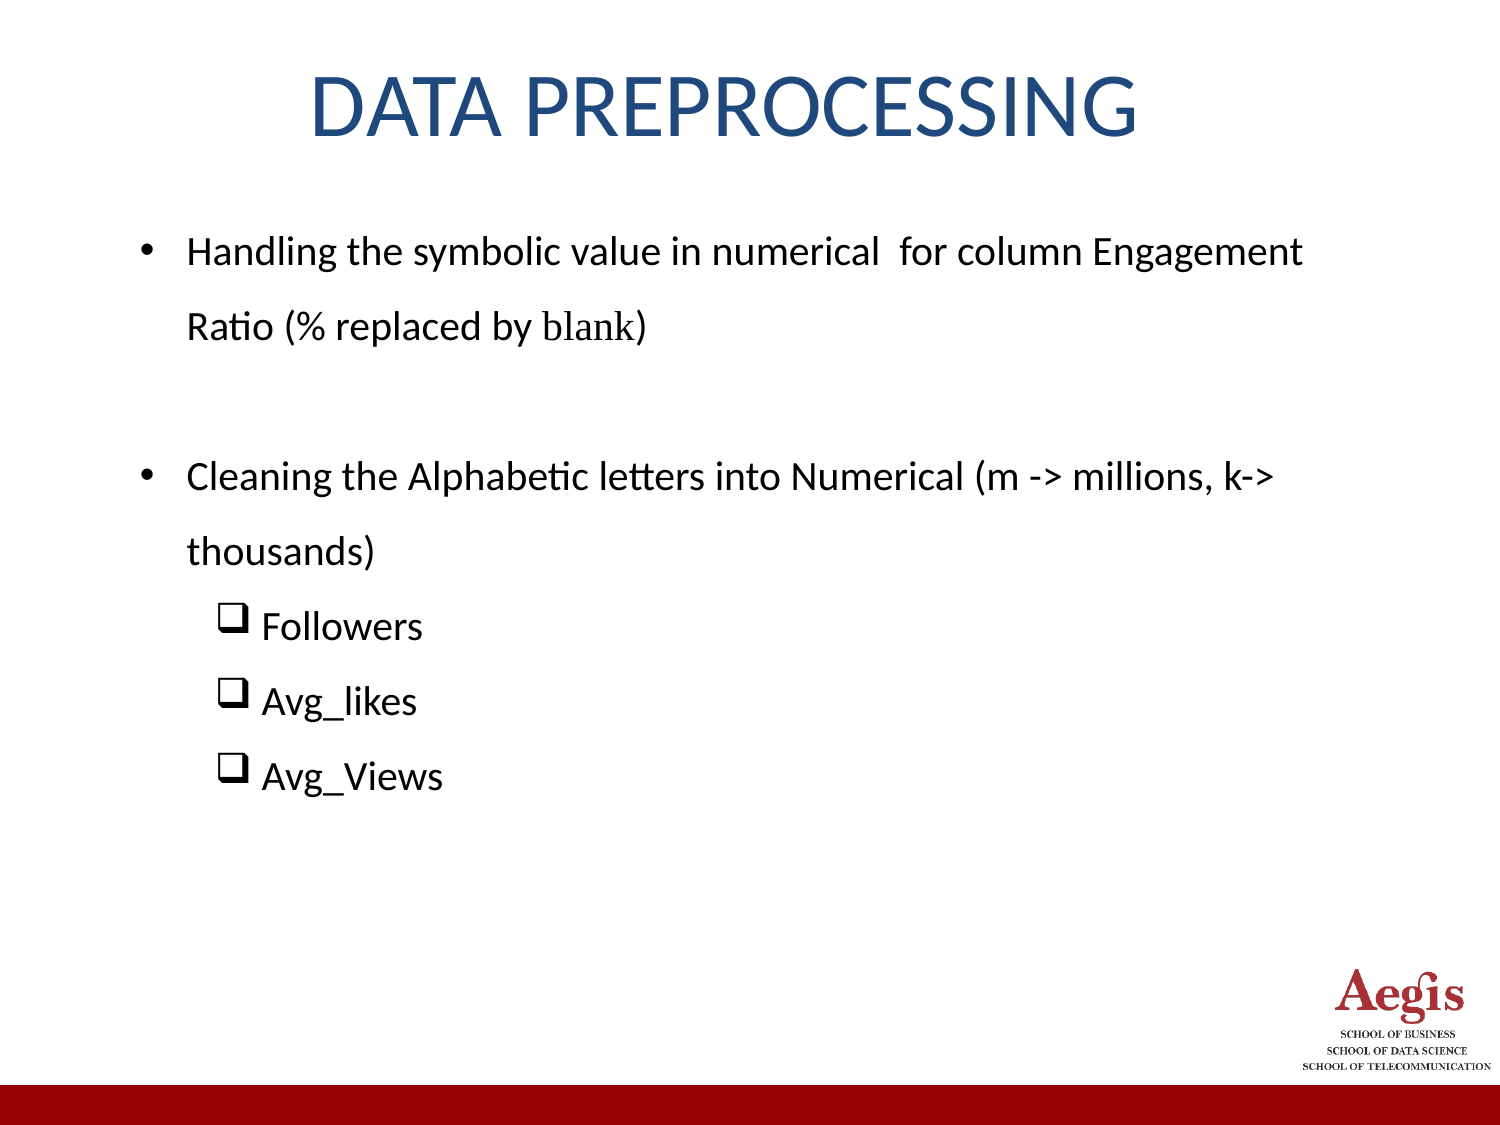

DATA PREPROCESSING
Handling the symbolic value in numerical  for column Engagement Ratio (% replaced by blank)

Cleaning the Alphabetic letters into Numerical (m -> millions, k-> thousands)
Followers
Avg_likes
Avg_Views